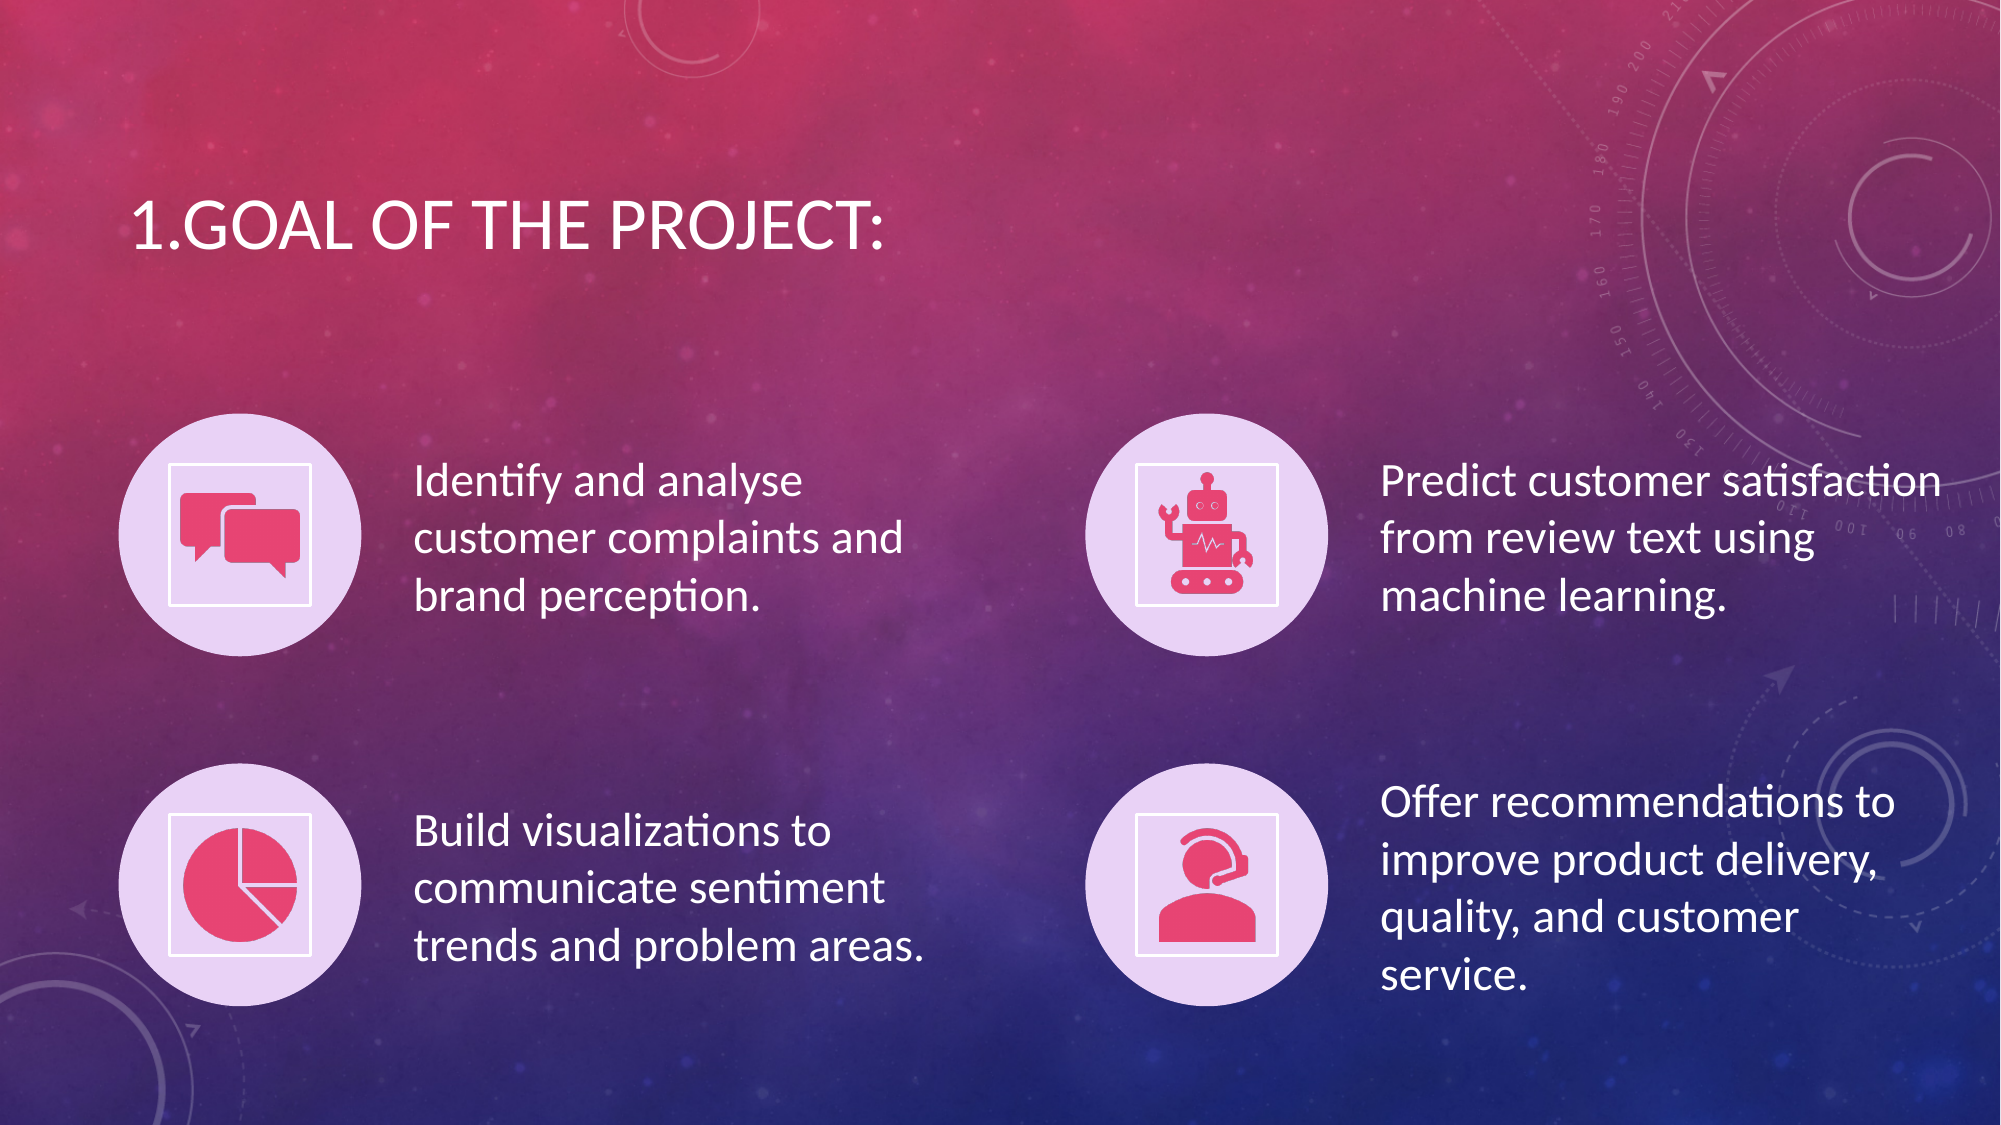

# 1.Goal of the Project:
Identify and analyse customer complaints and brand perception.
Predict customer satisfaction from review text using machine learning.
Build visualizations to communicate sentiment trends and problem areas.
Offer recommendations to improve product delivery, quality, and customer service.